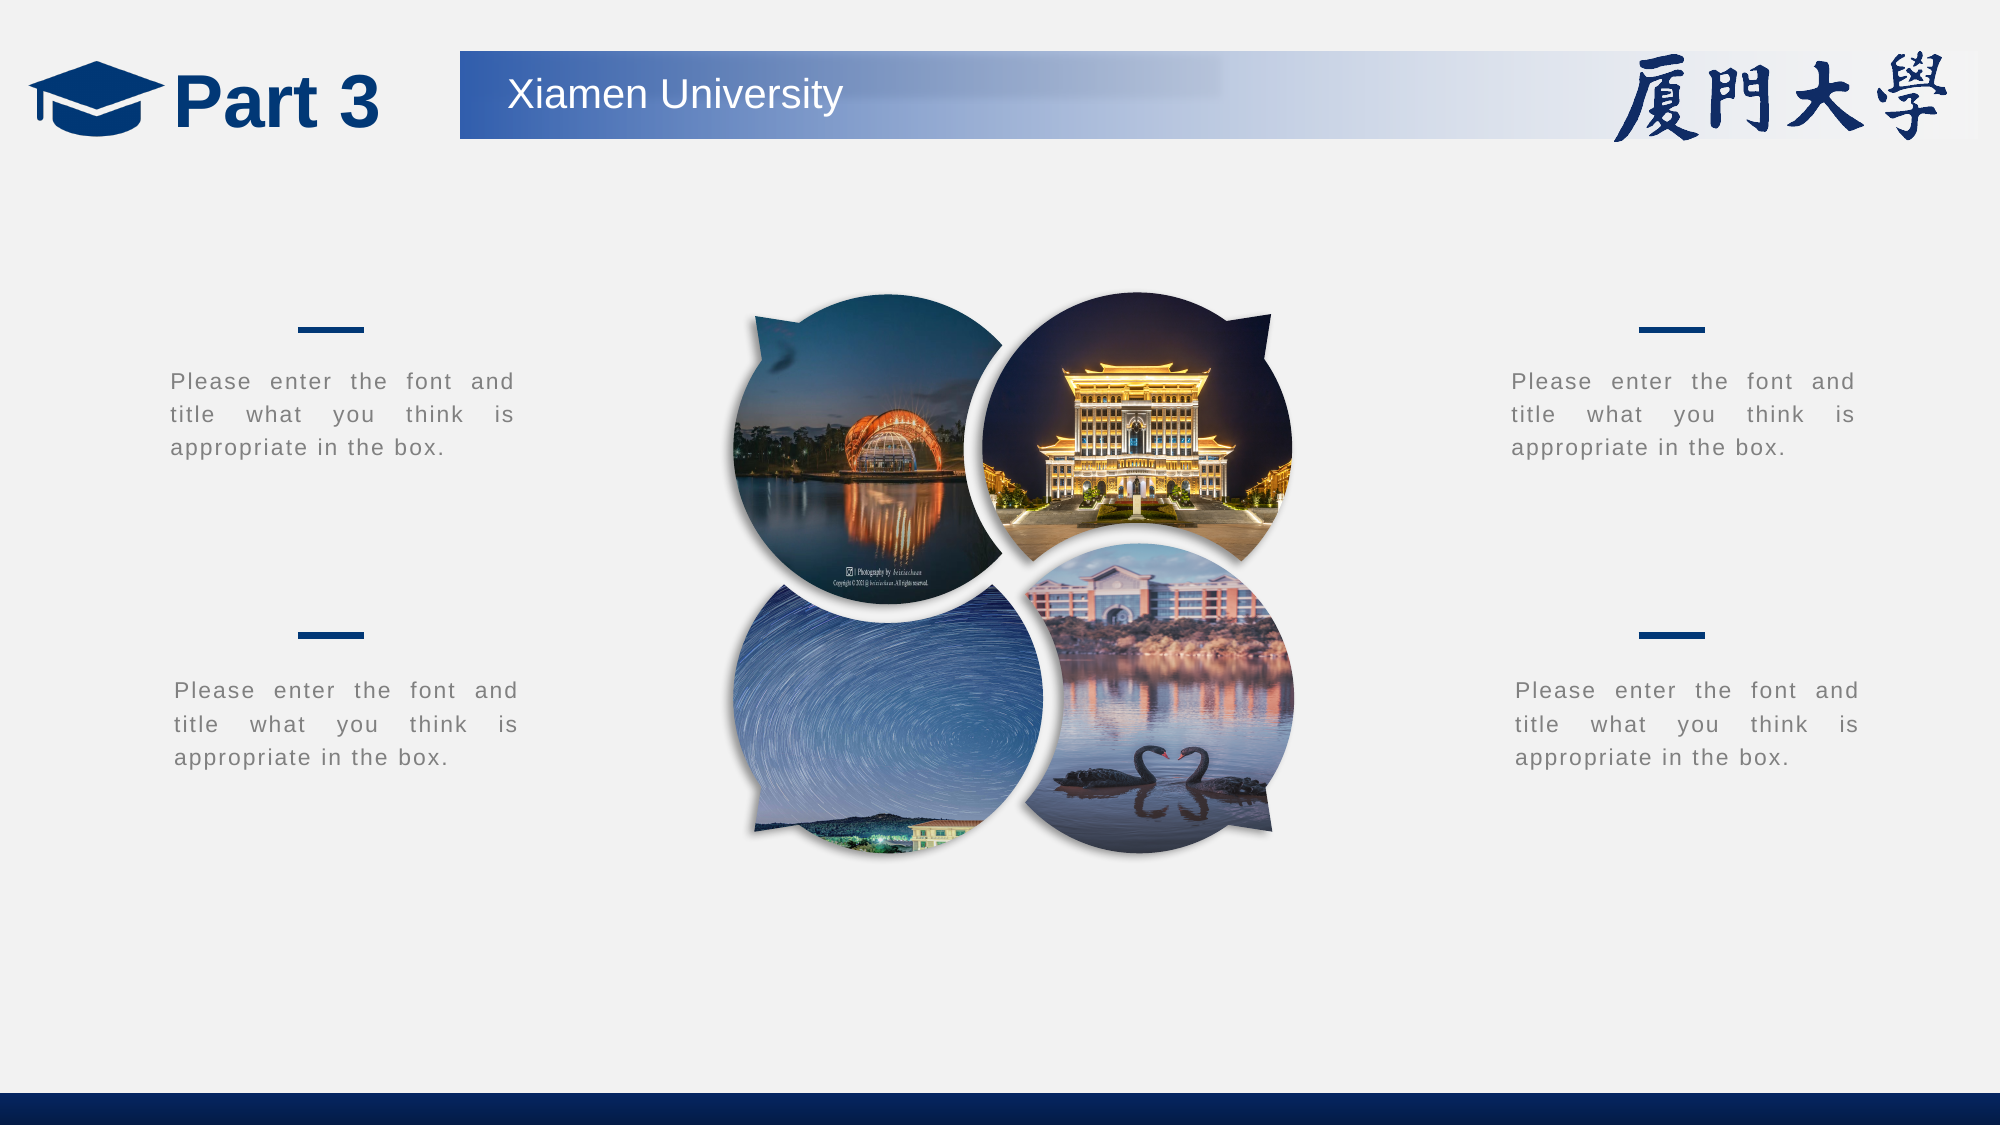

Part 3
Xiamen University

Please enter the font and title what you think is appropriate in the box.
Please enter the font and title what you think is appropriate in the box.

Please enter the font and title what you think is appropriate in the box.
Please enter the font and title what you think is appropriate in the box.